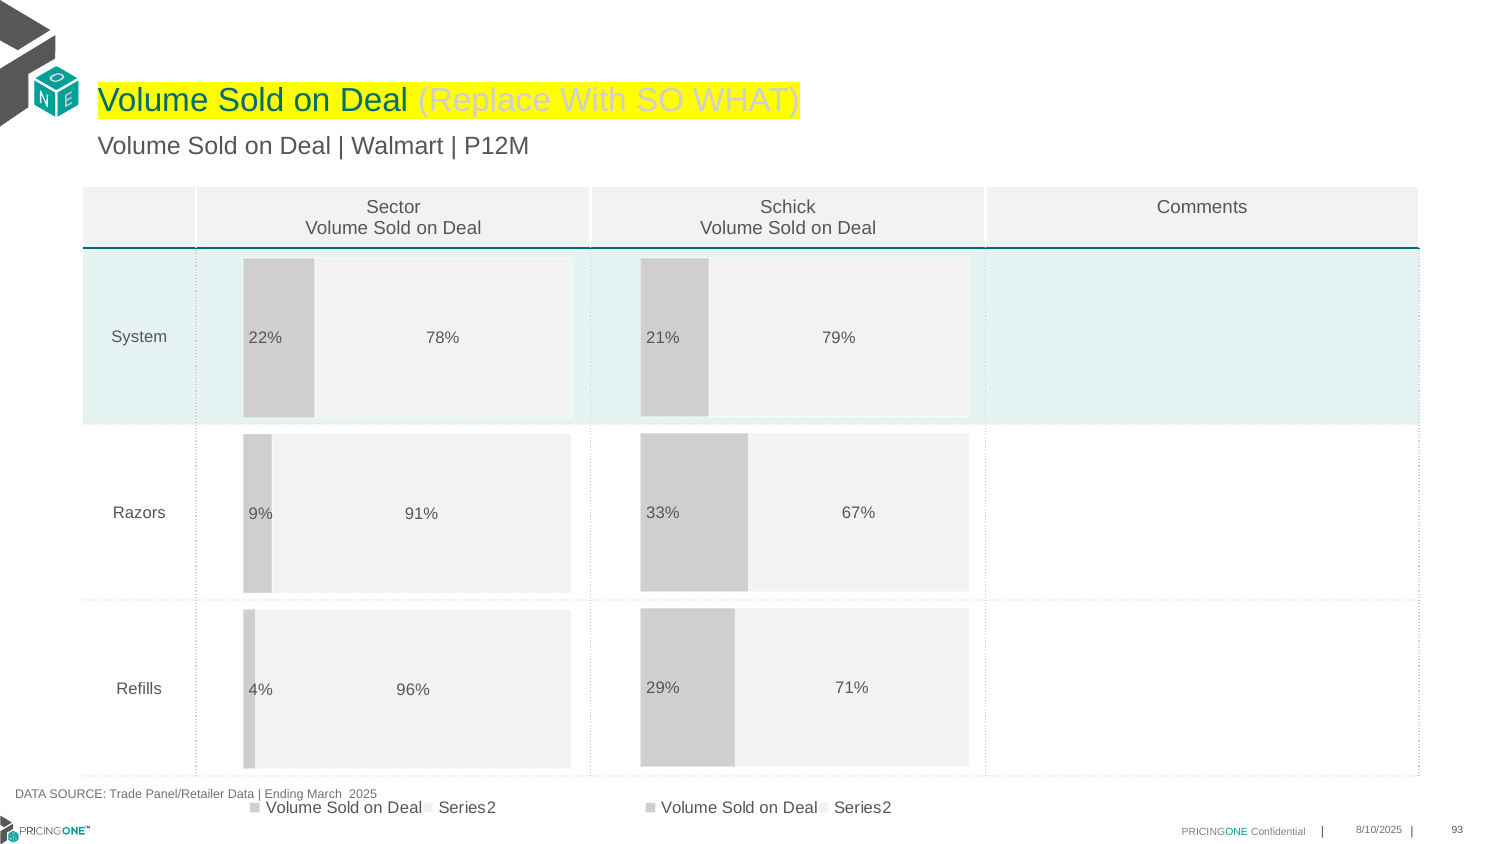

# Volume Sold on Deal (Replace With SO WHAT)
Volume Sold on Deal | Walmart | P12M

|  | Sector Volume Sold on Deal | Schick Volume Sold on Deal | Comments |
| --- | --- | --- | --- |
| System |  |  |  |
| Razors |  |  |  |
| Refills |  |  |  |
Data Source | Nielsen | Ending Mar 2022

### Chart

| Category | Volume Sold on Deal |  |
|---|---|---|
| Hybrid | 0.22 | 0.78 |
| Razors | 0.09 | 0.91 |
| Refills | 0.04 | 0.96 |

### Chart

| Category | Volume Sold on Deal |  |
|---|---|---|
| Hybrid | 0.21 | 0.79 |
| Razors | 0.33 | 0.6699999999999999 |
| Refills | 0.29 | 0.71 |
DATA SOURCE: Trade Panel/Retailer Data | Ending March  2025

8/10/2025
93